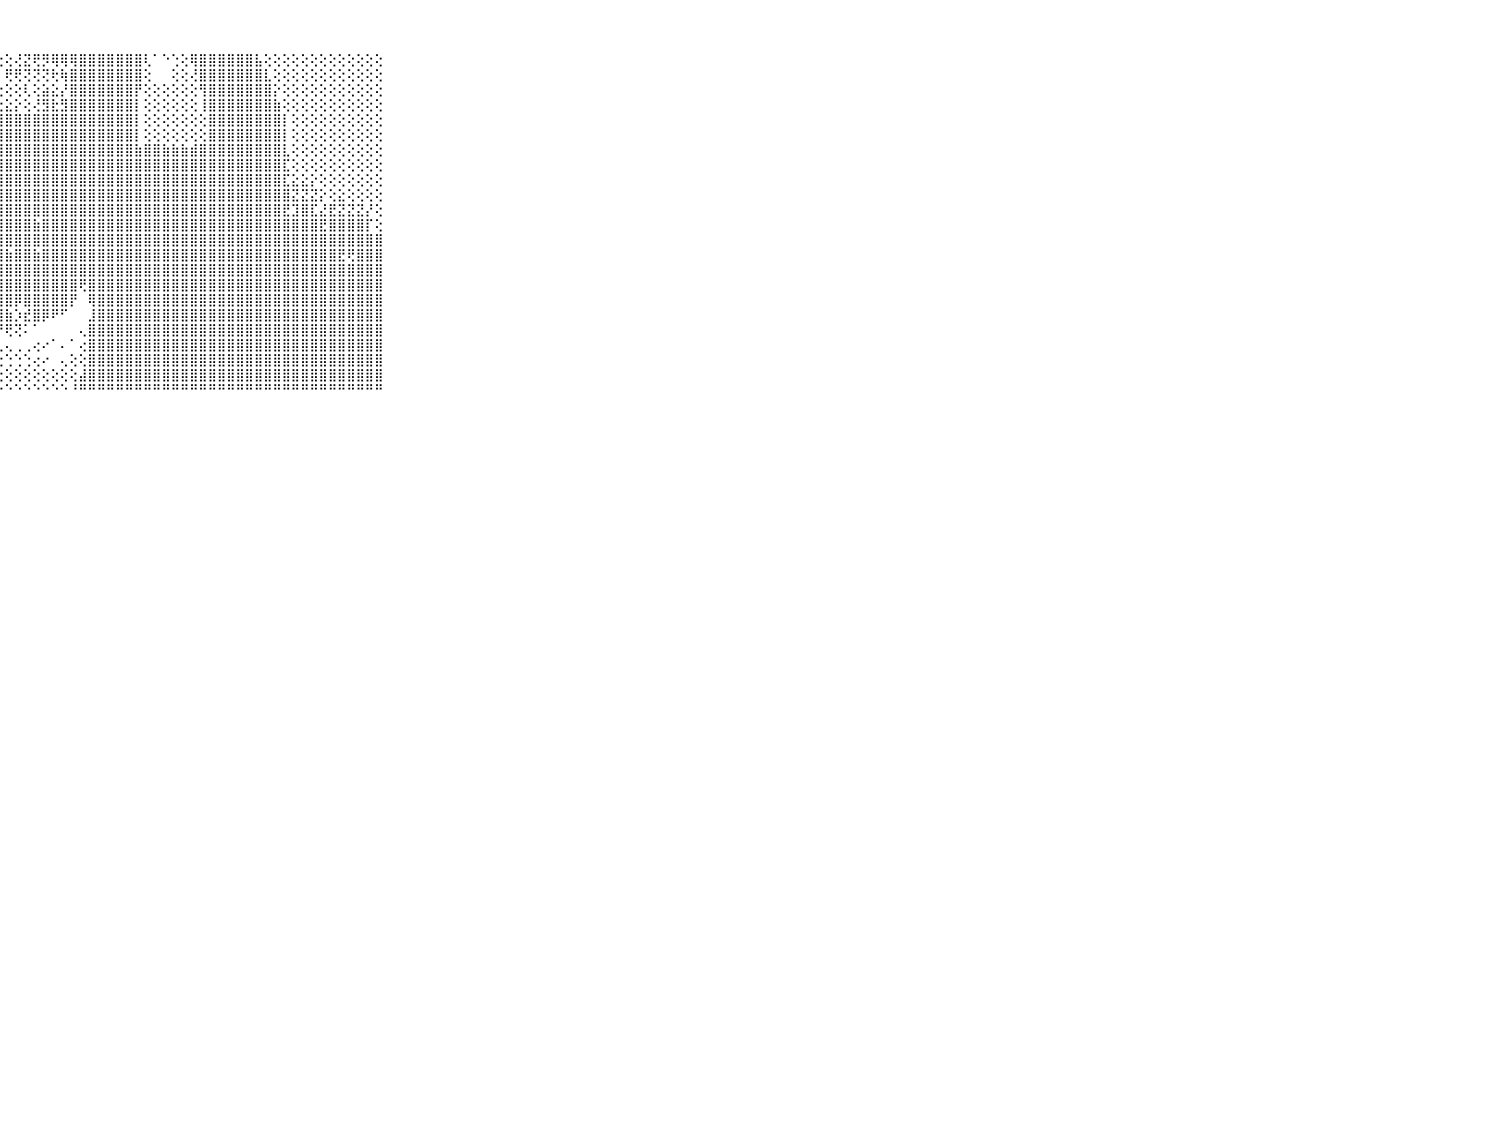

⠀⠀⠀⠀⠀⠀⠀⠀⠀⠀⠀⣿⣿⣿⣿⣿⣿⣿⣿⣿⣿⣿⣿⡿⢟⢟⠝⢕⢕⢜⣝⢟⡻⢿⢿⢿⣿⣿⣿⣿⣿⣿⣿⢇⠁⠑⢑⢕⢿⣿⣿⣿⣿⣿⣿⣧⢕⢕⢕⢕⢕⢕⢕⢕⢕⢕⢕⢕⢕⠀⠀⠀⠀⠀⠀⠀⠀⠀⠀⠀⠀
⠀⠀⠀⠀⠀⠀⠀⠀⠀⠀⠀⣿⣿⣿⣿⣿⣿⣿⣿⣿⣿⣿⢕⠅⢑⣕⢱⠇⢟⢟⢝⢝⢝⢗⢷⣿⣿⣿⣿⣿⣿⣿⣿⢕⠀⠀⢕⢕⢜⣿⣿⣿⣿⣿⣿⣿⣇⢕⢕⢕⢕⢕⢕⢕⢕⢕⢕⢕⢕⠀⠀⠀⠀⠀⠀⠀⠀⠀⠀⠀⠀
⠀⠀⠀⠀⠀⠀⠀⠀⠀⠀⠀⣿⣿⣿⣿⣿⣿⣿⣿⣿⢏⢕⢕⣱⡑⣙⣇⢕⢕⢕⢇⢕⣵⣕⡜⣿⣿⣿⣿⣿⣿⣿⡟⢕⢕⢕⢕⢕⢕⢻⣿⣿⣿⣿⣿⣿⣿⡕⢕⢕⢕⢕⢕⢕⢕⢕⢕⢕⢕⠀⠀⠀⠀⠀⠀⠀⠀⠀⠀⠀⠀
⠀⠀⠀⠀⠀⠀⠀⠀⠀⠀⠀⣿⣿⣿⣿⣿⣿⣿⣿⢏⡕⡕⢞⣟⢕⢝⣜⣕⣕⡕⢕⢜⣻⣗⣻⣿⣿⣿⣿⣿⣿⣿⡇⢕⢕⢕⢕⢕⢕⢸⣿⣿⣿⣿⣿⣿⣿⣷⢕⢕⢕⢕⢕⢕⢕⢕⢕⢕⢕⠀⠀⠀⠀⠀⠀⠀⠀⠀⠀⠀⠀
⠀⠀⠀⠀⠀⠀⠀⠀⠀⠀⠀⣿⣿⣿⣿⣿⣿⣿⣿⡇⢕⢱⣟⣾⣿⣿⣿⣿⣿⣿⣿⣿⣿⣿⣿⣿⣿⣿⣿⣿⣿⣿⡇⢕⢕⢕⢕⢕⢕⢕⣿⣿⣿⣿⣿⣿⣿⣿⡇⢕⢕⢕⢕⢕⢕⢕⢕⢕⢕⠀⠀⠀⠀⠀⠀⠀⠀⠀⠀⠀⠀
⠀⠀⠀⠀⠀⠀⠀⠀⠀⠀⠀⣿⣿⣿⣿⣿⣿⣿⣿⢇⡕⢱⣿⣿⣿⣿⣿⣿⣿⣿⣿⣿⣿⣿⣿⣿⣿⣿⣿⣿⣿⣿⡇⢕⢕⢕⢕⢕⢕⢕⣿⣿⣿⣿⣿⣿⣿⣿⡇⢕⢕⢕⢕⢕⢕⢕⢕⢕⢕⠀⠀⠀⠀⠀⠀⠀⠀⠀⠀⠀⠀
⠀⠀⠀⠀⠀⠀⠀⠀⠀⠀⠀⣿⣿⣿⣿⣿⣿⣿⣿⢕⢜⣸⣿⣿⣿⣿⣿⣿⣿⣿⣿⣿⣿⣿⣿⣿⣿⣿⣿⣿⣿⣿⣷⣿⣿⣷⣷⣷⣾⣿⣿⣿⣿⣿⣿⣿⣿⣿⣇⢕⢕⢕⢕⢕⢕⢕⢕⢕⢕⠀⠀⠀⠀⠀⠀⠀⠀⠀⠀⠀⠀
⠀⠀⠀⠀⠀⠀⠀⠀⠀⠀⠀⣿⣿⣿⣿⣿⣿⣿⣿⡕⢕⢻⣿⣿⣿⣿⣿⣿⣿⣿⣿⣿⣿⣿⣿⣿⣿⣿⣿⣿⣿⣿⣿⣿⣿⣿⣿⣿⣿⣿⣿⣿⣿⣿⣿⣿⣿⣿⣏⢕⢕⢕⢕⢕⢕⢕⢕⢕⢕⠀⠀⠀⠀⠀⠀⠀⠀⠀⠀⠀⠀
⠀⠀⠀⠀⠀⠀⠀⠀⠀⠀⠀⣿⣿⣿⣿⣿⣿⣿⣿⡇⢕⣿⣿⣿⣿⣿⣟⣿⣿⣿⣿⣿⣿⣿⣿⣿⣿⣿⣿⣿⣿⣿⣿⣿⣿⣿⣿⣿⣿⣿⣿⣿⣿⣿⣿⣿⣿⣿⣏⣕⣕⡕⢕⢕⢕⢕⢕⢕⢕⠀⠀⠀⠀⠀⠀⠀⠀⠀⠀⠀⠀
⠀⠀⠀⠀⠀⠀⠀⠀⠀⠀⠀⣿⣿⣿⣿⣿⣿⣿⣿⡿⣧⣿⣿⣿⣿⣿⣿⣿⣿⣿⣿⣿⣿⣿⣿⣿⣿⣿⣿⣿⣿⣿⣿⣿⣿⣿⣿⣿⣿⣿⣿⣿⣿⣿⣿⣿⣿⣿⣿⣝⣝⣝⡕⢕⣕⢕⢕⢕⢕⠀⠀⠀⠀⠀⠀⠀⠀⠀⠀⠀⠀
⠀⠀⠀⠀⠀⠀⠀⠀⠀⠀⠀⣿⣿⣿⣿⣿⣿⣿⣿⣿⣿⣿⣿⣿⣿⣿⣿⣿⣿⣿⣿⣿⣿⣿⣿⣿⣿⣿⣿⣿⣿⣿⣿⣿⣿⣿⣿⣿⣿⣿⣿⣿⣿⣿⣿⣿⣿⣿⣟⣹⣿⣏⣜⣟⣝⣝⣝⡜⢕⠀⠀⠀⠀⠀⠀⠀⠀⠀⠀⠀⠀
⠀⠀⠀⠀⠀⠀⠀⠀⠀⠀⠀⣿⣿⣿⣿⣿⣿⣿⣿⣿⣿⣿⣿⣿⣿⣿⣿⣿⣿⣿⣿⣷⣿⣿⣿⣿⣿⣿⣿⣿⣿⣿⣿⣿⣿⣿⣿⣿⣿⣿⣿⣿⣿⣿⣿⣿⣿⣿⣿⣿⣿⣿⣟⣿⣿⣿⣿⡏⢕⠀⠀⠀⠀⠀⠀⠀⠀⠀⠀⠀⠀
⠀⠀⠀⠀⠀⠀⠀⠀⠀⠀⠀⣿⣿⣿⣿⣿⣿⣿⣿⣿⣿⣿⣿⣿⣿⣿⣿⣿⣿⣿⣿⣿⣿⣿⣿⣿⣿⣿⣿⣿⣿⣿⣿⣿⣿⣿⣿⣿⣿⣿⣿⣿⣿⣿⣿⣿⣿⣿⣿⣿⣿⣿⣿⣿⣿⣿⣿⣿⣿⠀⠀⠀⠀⠀⠀⠀⠀⠀⠀⠀⠀
⠀⠀⠀⠀⠀⠀⠀⠀⠀⠀⠀⣿⣿⣿⣿⣿⣿⣿⣿⣿⣿⣿⣿⣿⣿⣿⣿⣿⣷⣿⣿⣷⣿⣿⣿⣿⣿⣿⣿⣿⣿⣿⣿⣿⣿⣿⣿⣿⣿⣿⣿⣿⣿⣿⣿⣿⣿⣿⣿⣿⣿⣿⣿⣿⣟⢟⣿⣿⣿⠀⠀⠀⠀⠀⠀⠀⠀⠀⠀⠀⠀
⠀⠀⠀⠀⠀⠀⠀⠀⠀⠀⠀⣿⣿⣿⣿⣿⣿⣿⣿⣿⣿⣿⣿⣿⣿⣿⣿⣿⣿⣿⣿⣿⣿⣿⣿⣿⣿⣿⣿⣿⣿⣿⣿⣿⣿⣿⣿⣿⣿⣿⣿⣿⣿⣿⣿⣿⣿⣿⣿⣿⣿⣿⣿⣿⣿⣿⣿⣿⣿⠀⠀⠀⠀⠀⠀⠀⠀⠀⠀⠀⠀
⠀⠀⠀⠀⠀⠀⠀⠀⠀⠀⠀⣿⣿⣿⣿⣿⣿⣿⣿⣿⣿⡿⢇⣿⣿⣿⣿⣿⣿⣿⣿⣿⣿⣿⣿⣿⢟⣿⣿⣿⣿⣿⣿⣿⣿⣿⣿⣿⣿⣿⣿⣿⣿⣿⣿⣿⣿⣿⣿⣿⣿⣿⣿⣿⣿⣿⣿⣿⣿⠀⠀⠀⠀⠀⠀⠀⠀⠀⠀⠀⠀
⠀⠀⠀⠀⠀⠀⠀⠀⠀⠀⠀⣿⣿⣿⣿⣿⣿⣿⣿⣿⣿⢕⢕⣿⣿⣿⣿⣿⣿⡿⣿⣿⣿⣿⣿⡟⠀⢿⣿⣿⣿⣿⣿⣿⣿⣿⣿⣿⣿⣿⣿⣿⣿⣿⣿⣿⣿⣿⣿⣿⣿⣿⣿⣿⣿⣿⣿⣿⣿⠀⠀⠀⠀⠀⠀⠀⠀⠀⠀⠀⠀
⠀⠀⠀⠀⠀⠀⠀⠀⠀⠀⠀⣿⣿⣿⣿⣿⣿⣿⣿⣿⡿⢕⢕⢜⢻⣿⣿⣿⣷⡱⣞⣿⡿⠟⠋⠀⠀⣸⣿⣿⣿⣿⣿⣿⣿⣿⣿⣿⣿⣿⣿⣿⣿⣿⣿⣿⣿⣿⣿⣿⣿⣿⣿⣿⣿⣿⣿⣿⣿⠀⠀⠀⠀⠀⠀⠀⠀⠀⠀⠀⠀
⠀⠀⠀⠀⠀⠀⠀⠀⠀⠀⠀⣿⣿⣿⣿⣿⣿⣿⣿⣿⡇⢕⢕⢕⢕⢕⠙⠟⢟⢝⠅⠁⠀⠀⠀⠀⢄⣿⣿⣿⣿⣿⣿⣿⣿⣿⣿⣿⣿⣿⣿⣿⣿⣿⣿⣿⣿⣿⣿⣿⣿⣿⣿⣿⣿⣿⣿⣿⣿⠀⠀⠀⠀⠀⠀⠀⠀⠀⠀⠀⠀
⠀⠀⠀⠀⠀⠀⠀⠀⠀⠀⠀⣿⣿⣿⣿⣿⣿⣿⣿⣿⣿⢕⢕⢕⢕⢔⢄⢄⢄⢀⢀⢔⠔⠁⠄⠁⢔⣿⣿⣿⣿⣿⣿⣿⣿⣿⣿⣿⣿⣿⣿⣿⣿⣿⣿⣿⣿⣿⣿⣿⣿⣿⣿⣿⣿⣿⣿⣿⣿⠀⠀⠀⠀⠀⠀⠀⠀⠀⠀⠀⠀
⠀⠀⠀⠀⠀⠀⠀⠀⠀⠀⠀⣿⣿⣿⣿⣿⣿⣿⣿⣿⣿⡇⢕⢕⢕⢕⢕⢕⢑⢑⢑⢔⠔⠀⢄⢕⢕⣿⣿⣿⣿⣿⣿⣿⣿⣿⣿⣿⣿⣿⣿⣿⣿⣿⣿⣿⣿⣿⣿⣿⣿⣿⣿⣿⣿⣿⣿⣿⣿⠀⠀⠀⠀⠀⠀⠀⠀⠀⠀⠀⠀
⠀⠀⠀⠀⠀⠀⠀⠀⠀⠀⠀⣿⣿⣿⣿⣿⣿⣿⣿⣿⣿⣧⢕⢕⢕⢕⢕⢕⢕⢕⢕⢕⢕⢕⢕⢕⣼⣿⣿⣿⣿⣿⣿⣿⣿⣿⣿⣿⣿⣿⣿⣿⣿⣿⣿⣿⣿⣿⣿⣿⣿⣿⣿⣿⣿⣿⣿⣿⣿⠀⠀⠀⠀⠀⠀⠀⠀⠀⠀⠀⠀
⠀⠀⠀⠀⠀⠀⠀⠀⠀⠀⠀⠛⠛⠛⠛⠛⠛⠛⠛⠛⠛⠛⠃⠑⠑⠑⠑⠑⠑⠑⠑⠑⠑⠑⠑⠘⠛⠛⠛⠛⠛⠛⠛⠛⠛⠛⠛⠛⠛⠛⠛⠛⠛⠛⠛⠛⠛⠛⠛⠛⠛⠛⠛⠛⠛⠛⠛⠛⠛⠀⠀⠀⠀⠀⠀⠀⠀⠀⠀⠀⠀